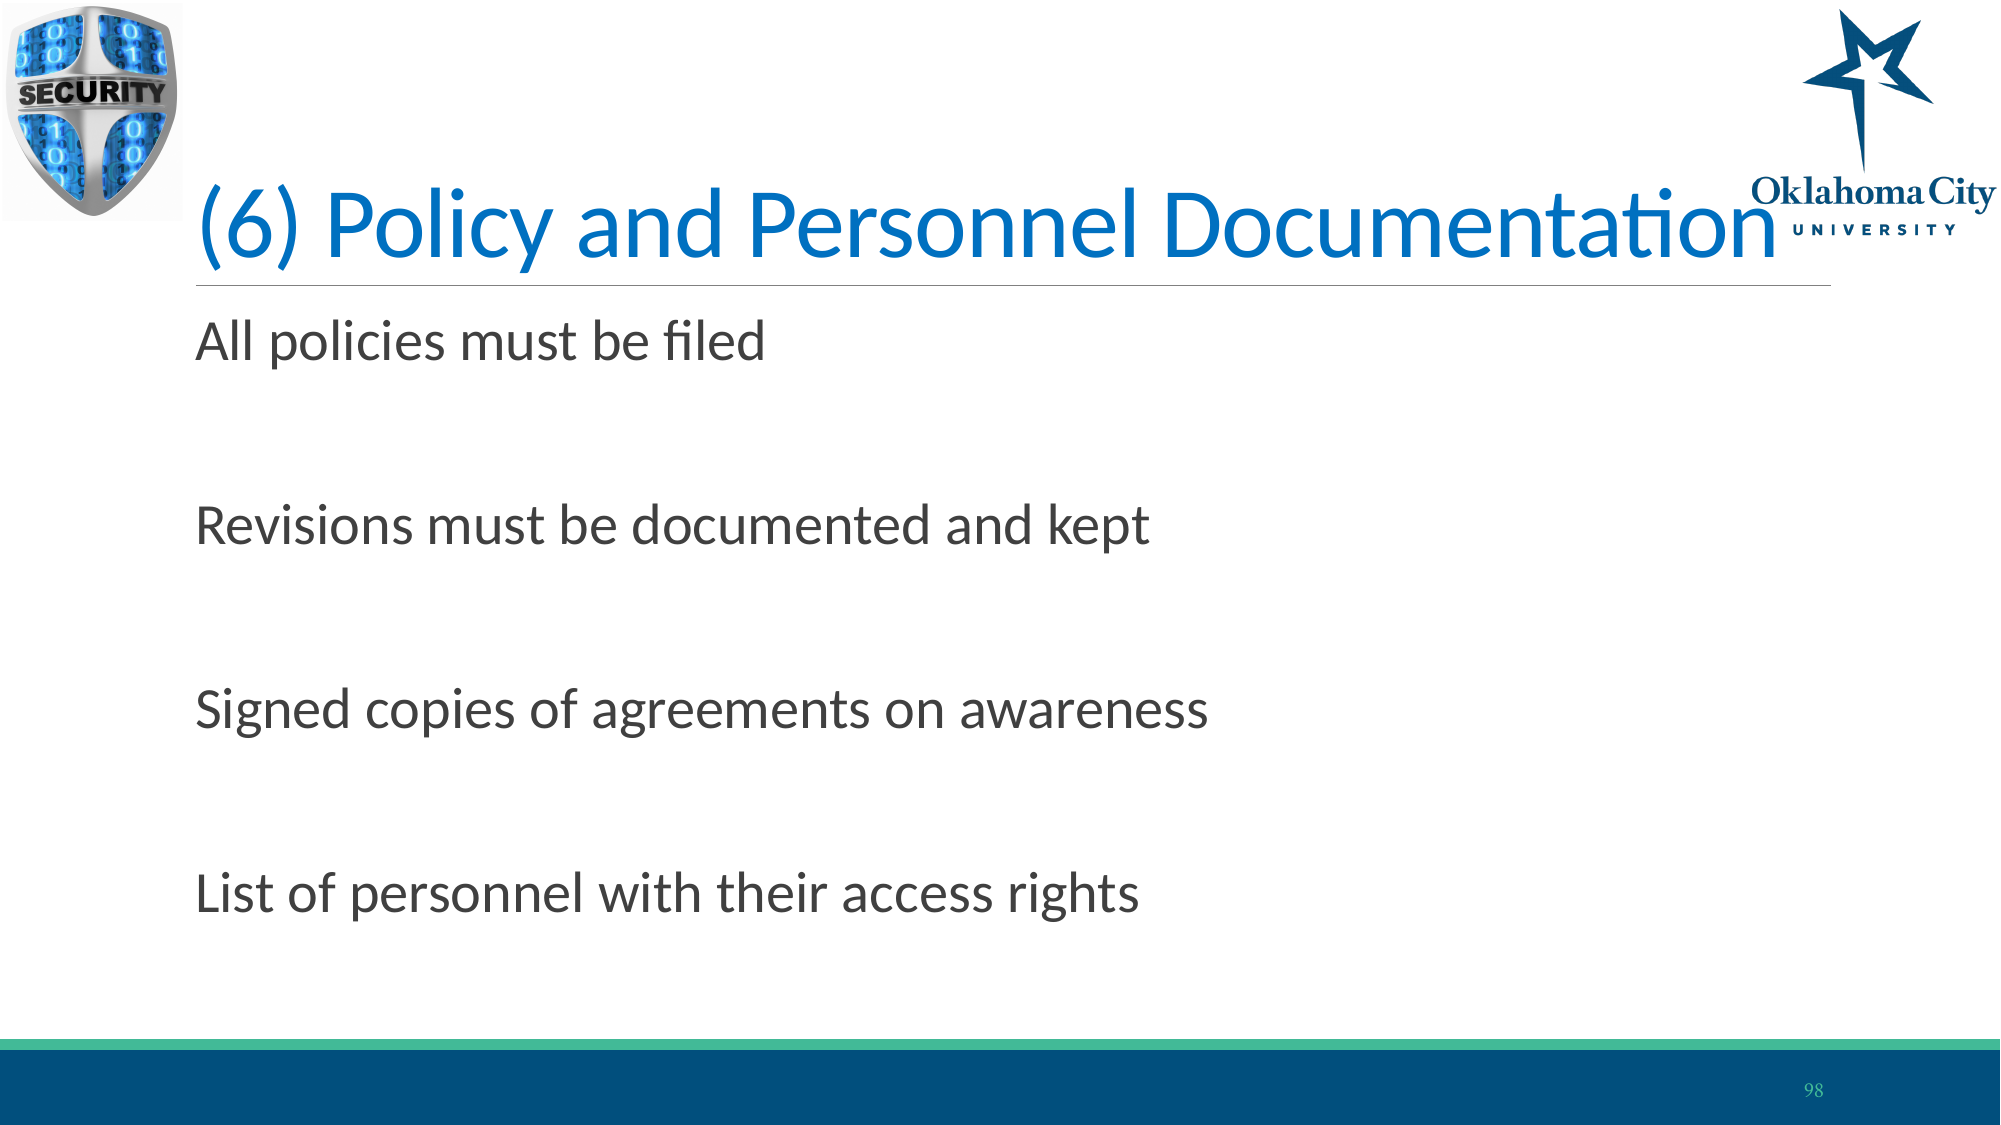

# (6) Policy and Personnel Documentation
All policies must be filed

Revisions must be documented and kept

Signed copies of agreements on awareness

List of personnel with their access rights
98